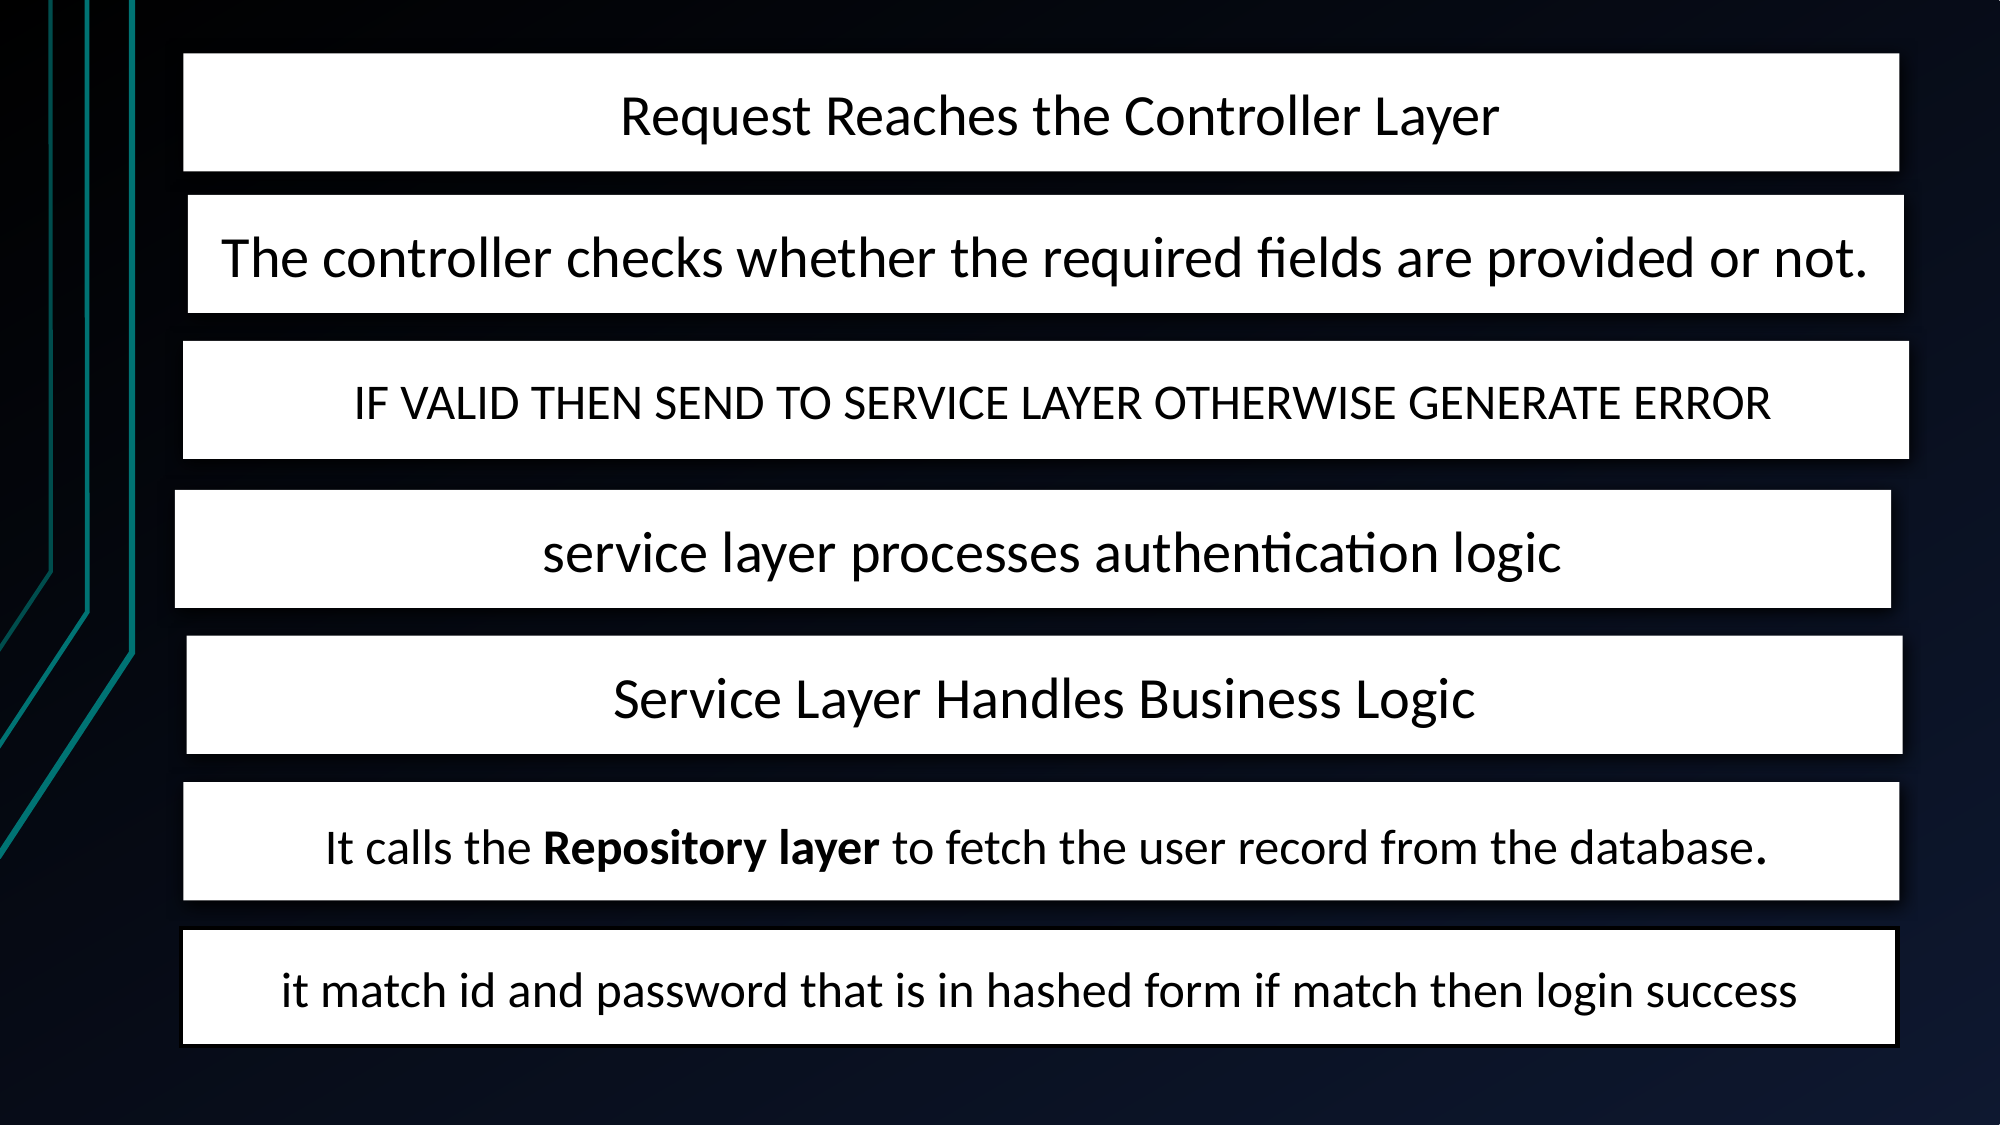

Request Reaches the Controller Layer
The controller checks whether the required fields are provided or not.
   IF VALID THEN SEND TO SERVICE LAYER OTHERWISE GENERATE ERROR
   service layer processes authentication logic
Service Layer Handles Business Logic
 It calls the Repository layer to fetch the user record from the database.
 it match id and password that is in hashed form if match then login success